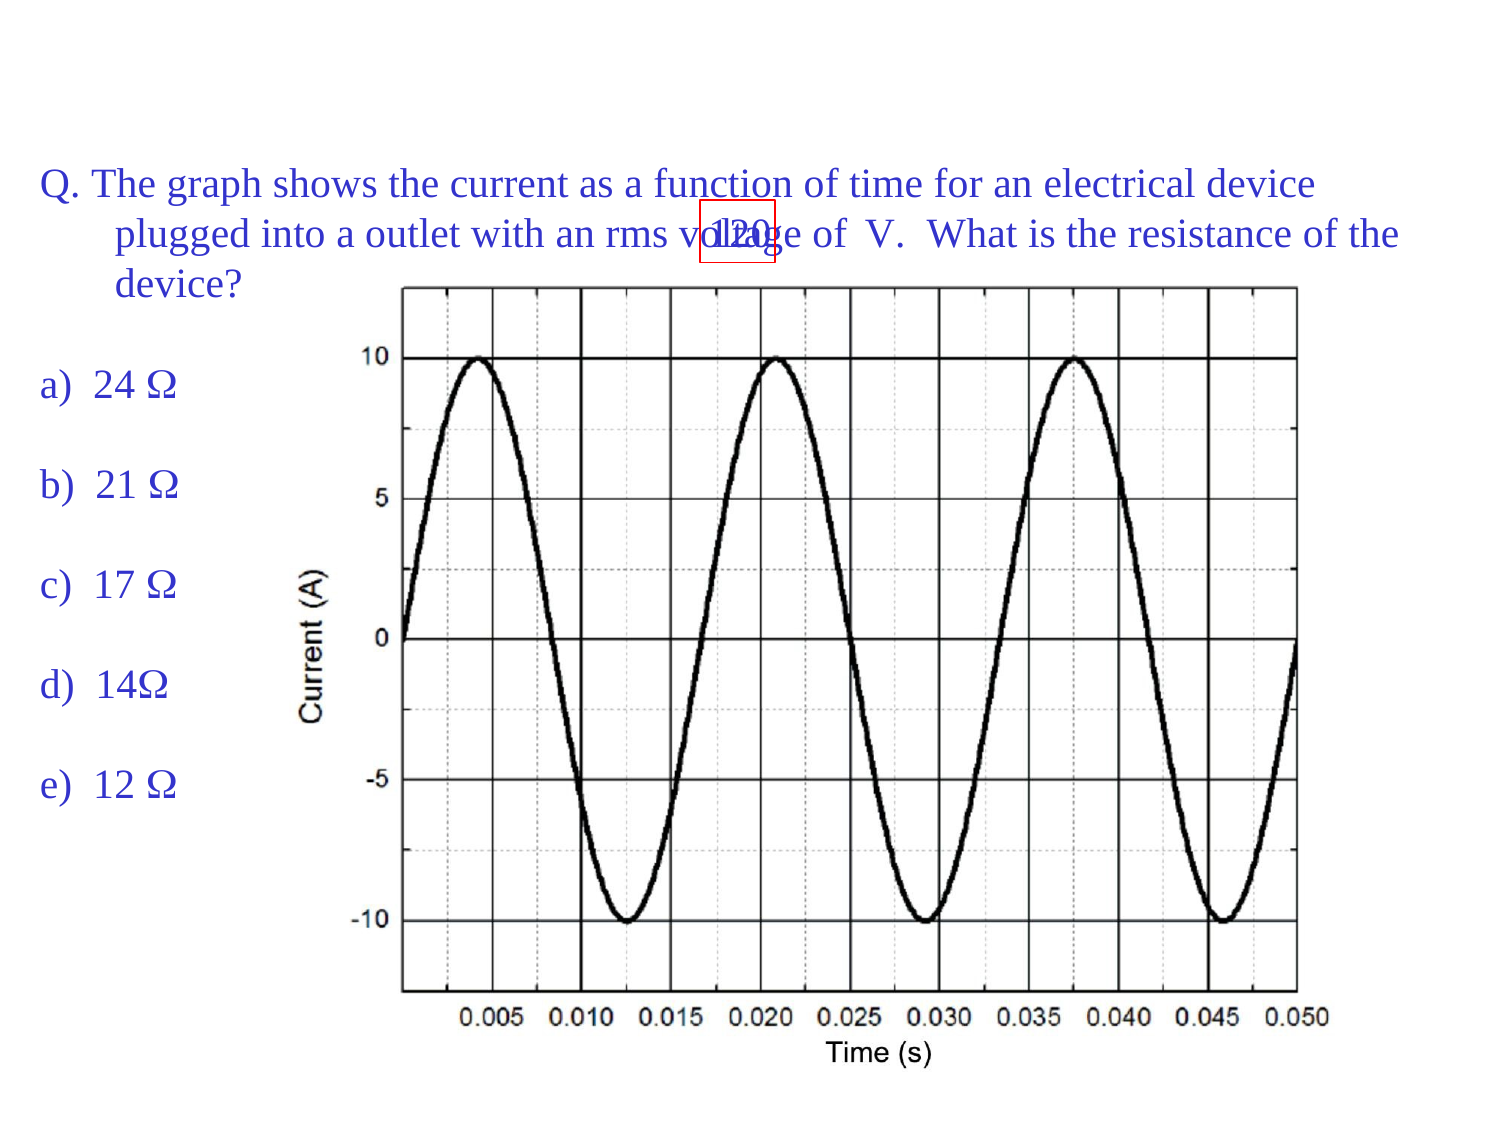

Q. The graph shows the current as a function of time for an electrical device plugged into a outlet with an rms voltage of	V.  What is the resistance of the device?

24 Ω

21 Ω

17 Ω

14Ω

12 Ω

120